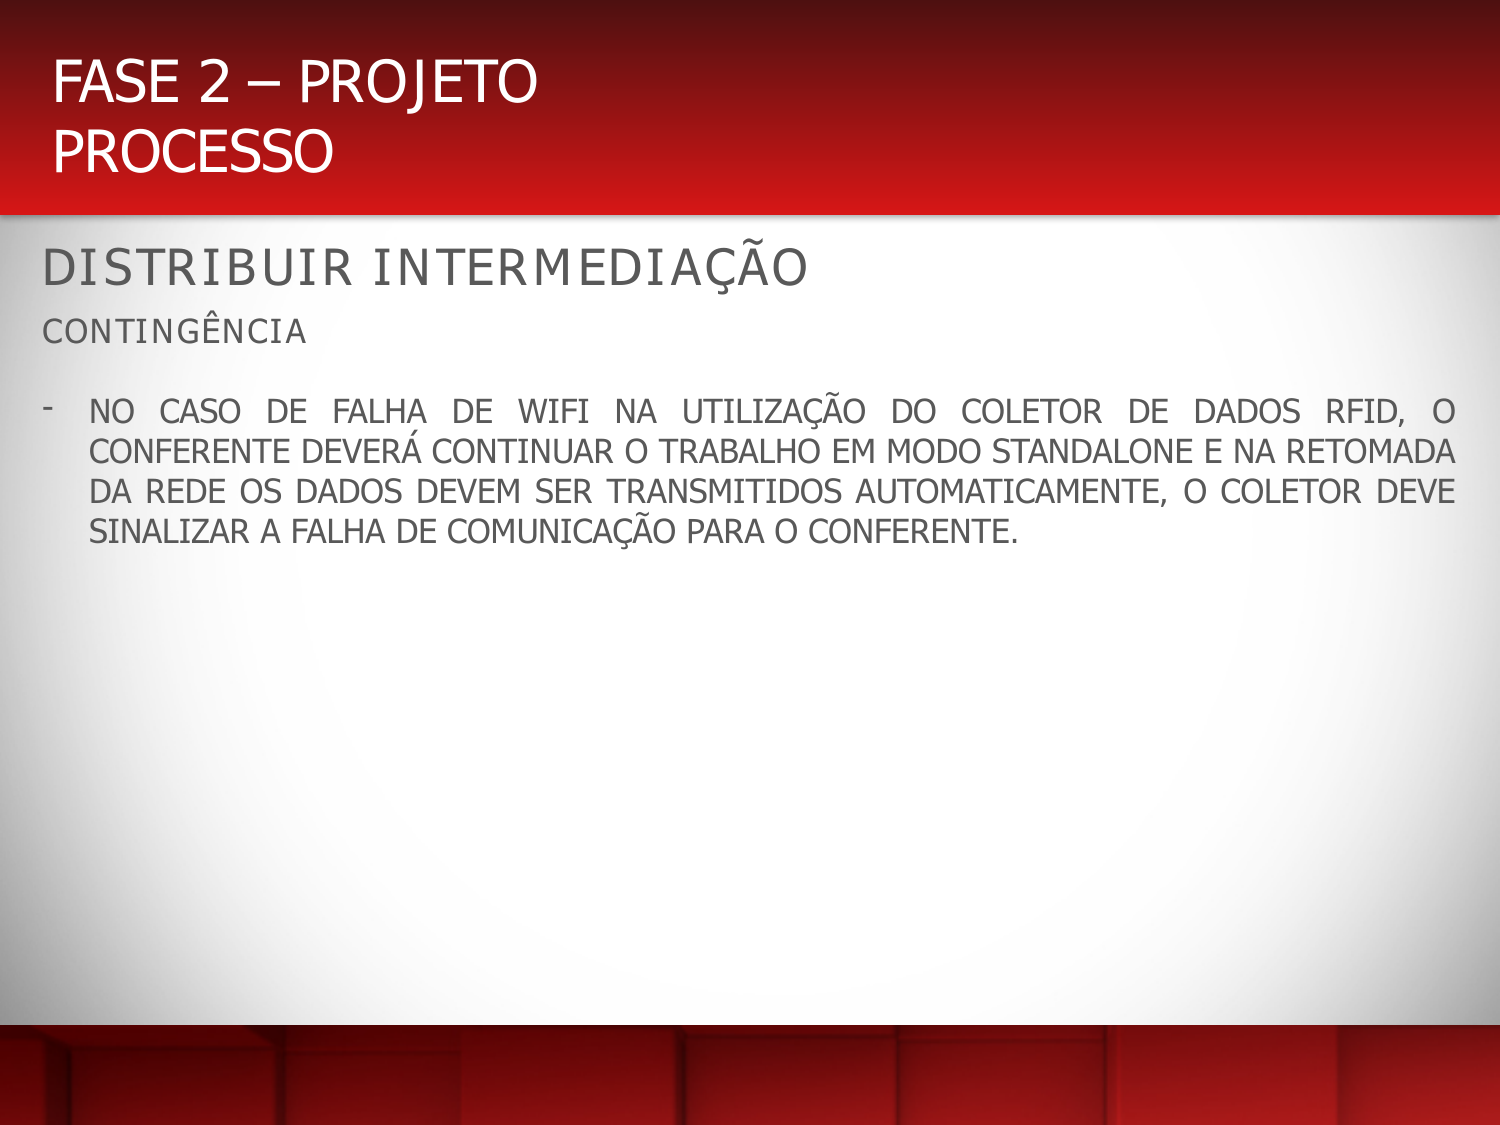

FASE 2 – PROJETO
PROCESSO

DISTRIBUIR INTERMEDIAÇÃO
CONTINGÊNCIA

NO CASO DE FALHA DE WIFI NA UTILIZAÇÃO DO COLETOR DE DADOS RFID, O CONFERENTE DEVERÁ CONTINUAR O TRABALHO EM MODO STANDALONE E NA RETOMADA DA REDE OS DADOS DEVEM SER TRANSMITIDOS AUTOMATICAMENTE, O COLETOR DEVE SINALIZAR A FALHA DE COMUNICAÇÃO PARA O CONFERENTE.